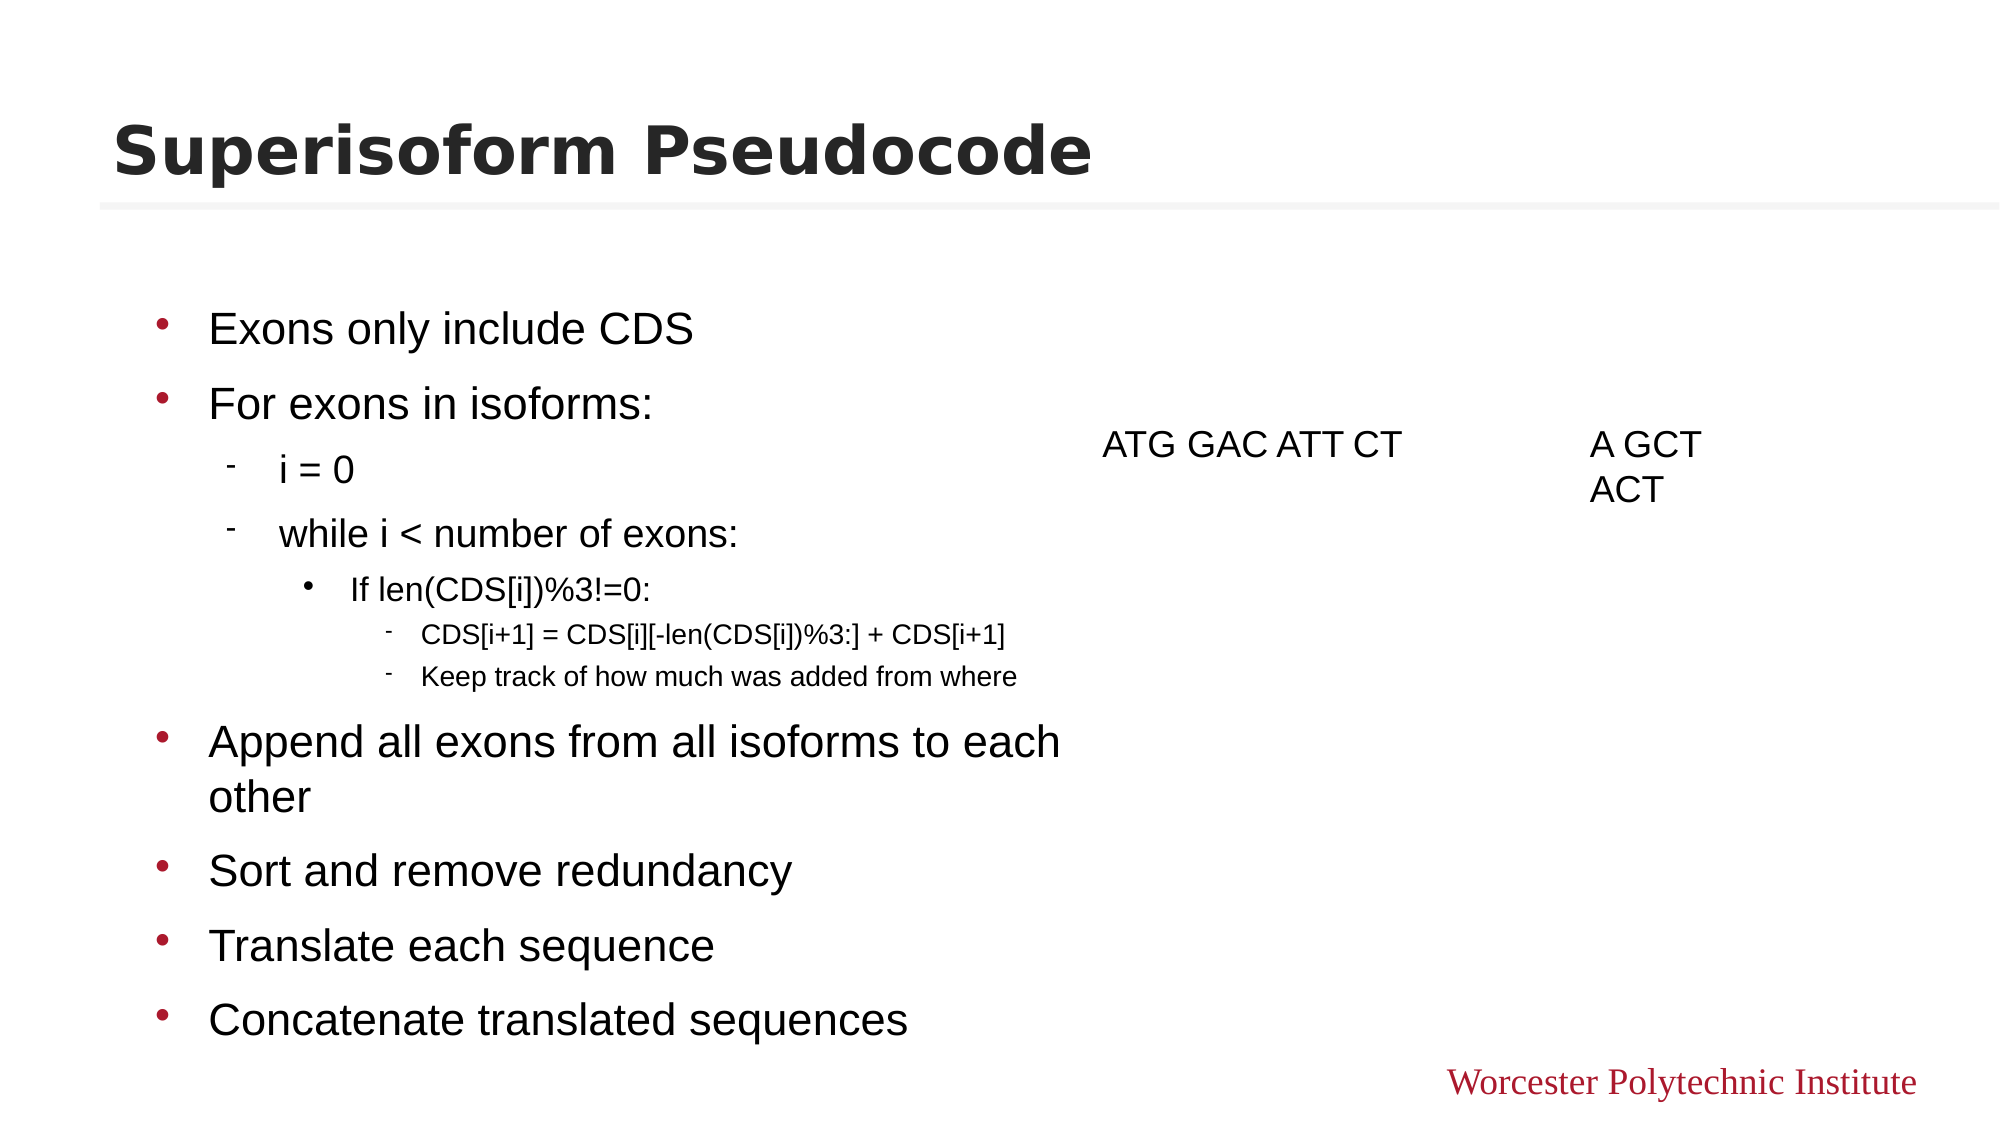

# Superisoform Pseudocode
Exons only include CDS
For exons in isoforms:
i = 0
while i < number of exons:
If len(CDS[i])%3!=0:
CDS[i+1] = CDS[i][-len(CDS[i])%3:] + CDS[i+1]
Keep track of how much was added from where
Append all exons from all isoforms to each other
Sort and remove redundancy
Translate each sequence
Concatenate translated sequences

ATG GAC ATT
CT
A GCT ACT